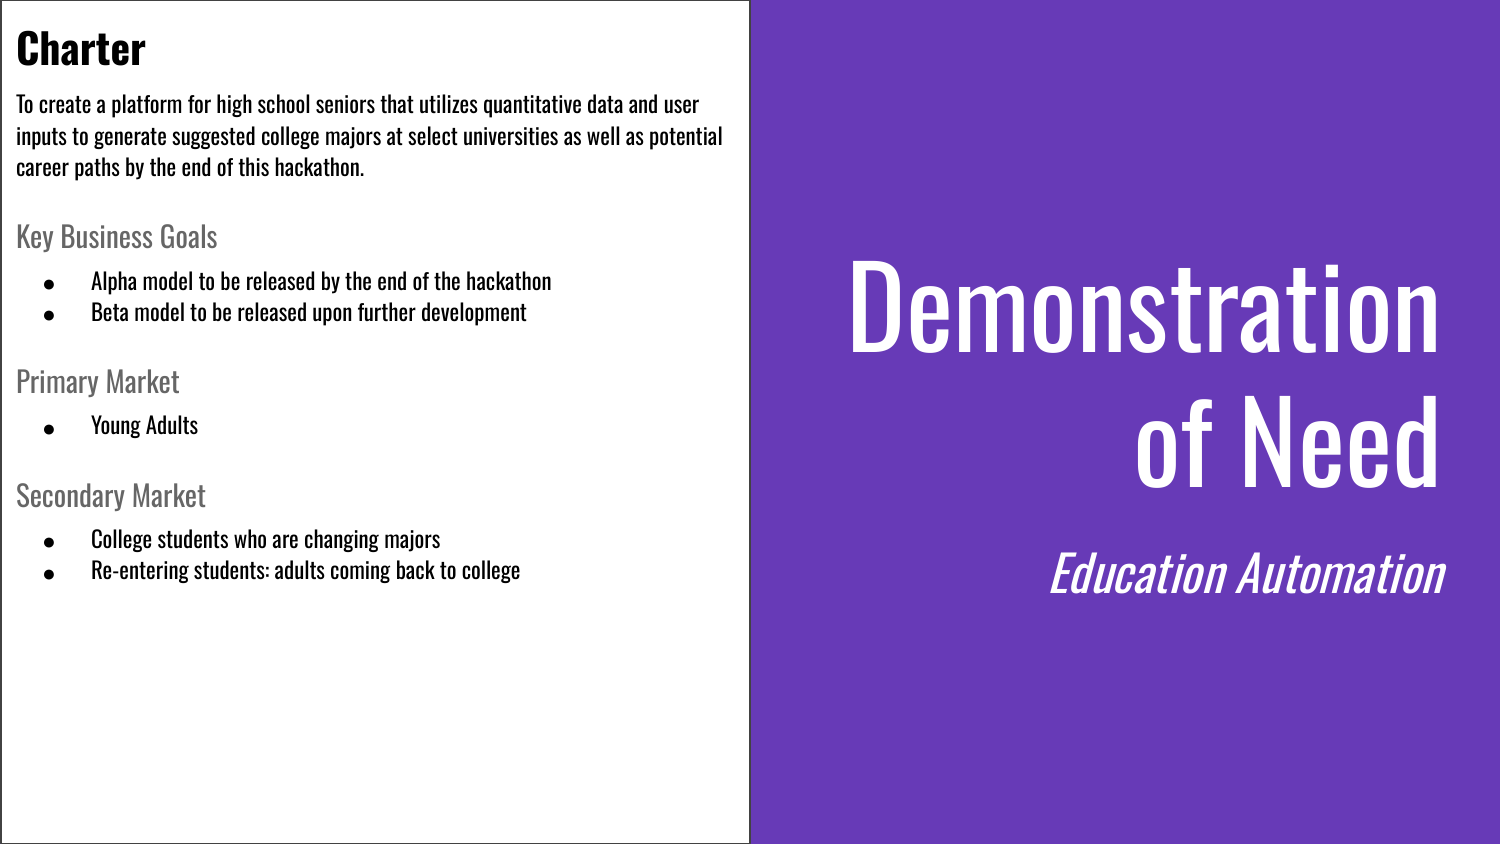

Charter
To create a platform for high school seniors that utilizes quantitative data and user inputs to generate suggested college majors at select universities as well as potential career paths by the end of this hackathon.
Key Business Goals
Alpha model to be released by the end of the hackathon
Beta model to be released upon further development
Primary Market
Young Adults
Secondary Market
College students who are changing majors
Re-entering students: adults coming back to college
# Demonstration of Need
Education Automation